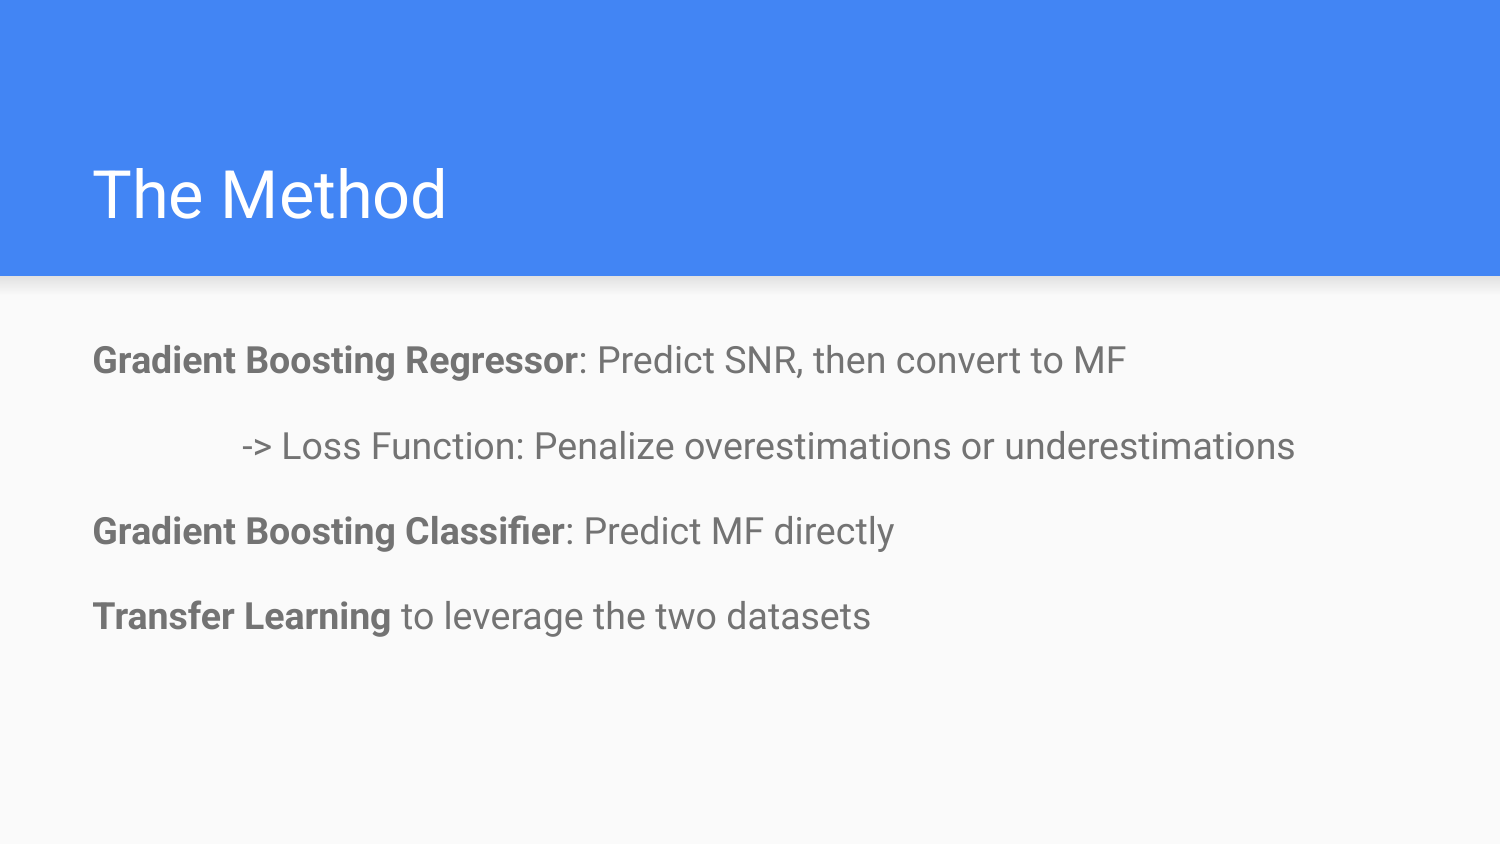

# The Method
Gradient Boosting Regressor: Predict SNR, then convert to MF
	-> Loss Function: Penalize overestimations or underestimations
Gradient Boosting Classifier: Predict MF directly
Transfer Learning to leverage the two datasets